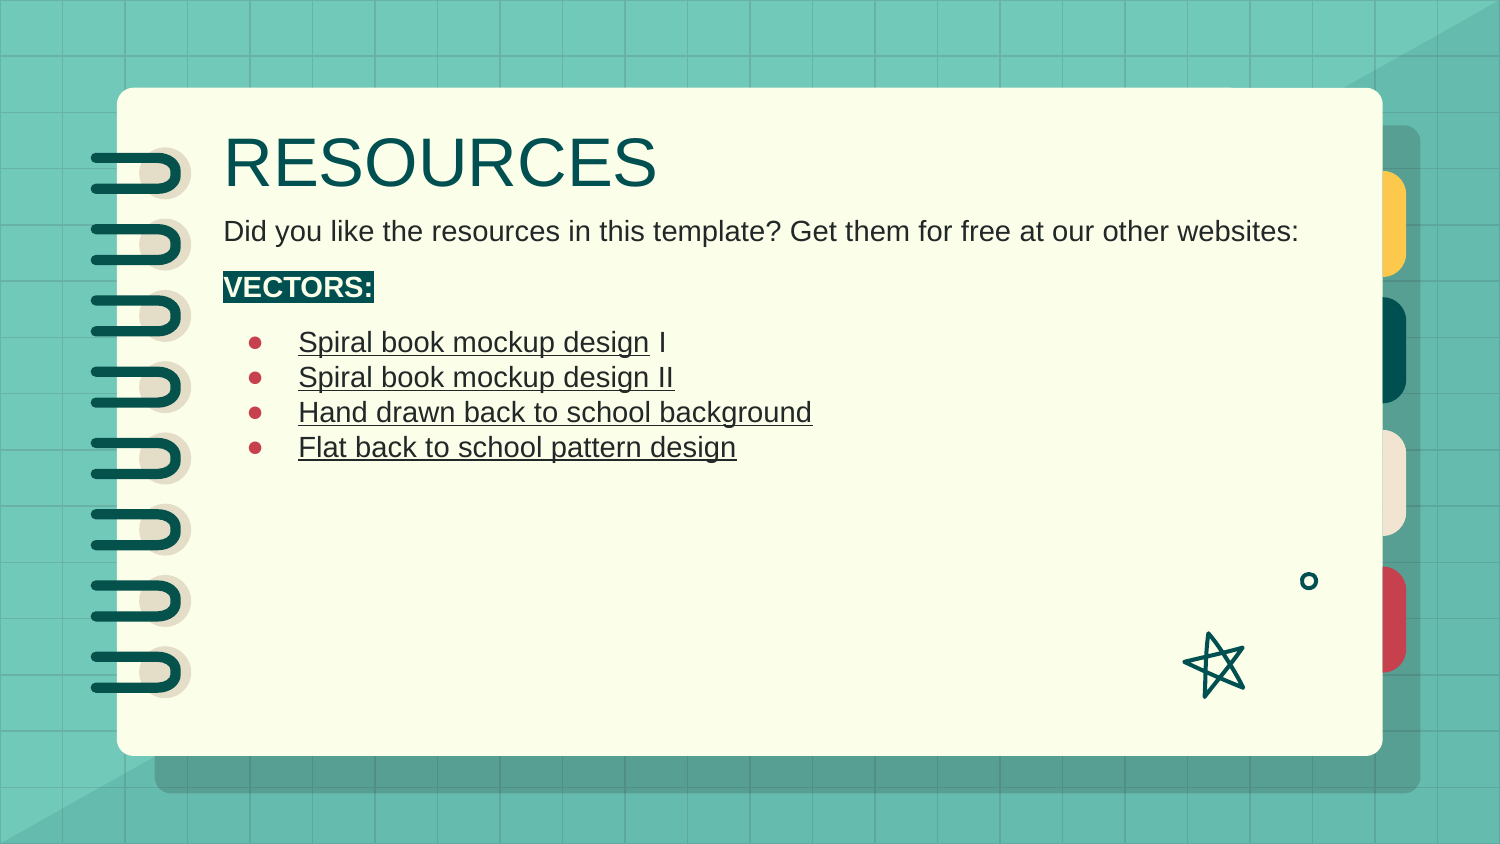

# RESOURCES
Did you like the resources in this template? Get them for free at our other websites:
VECTORS:
Spiral book mockup design I
Spiral book mockup design II
Hand drawn back to school background
Flat back to school pattern design